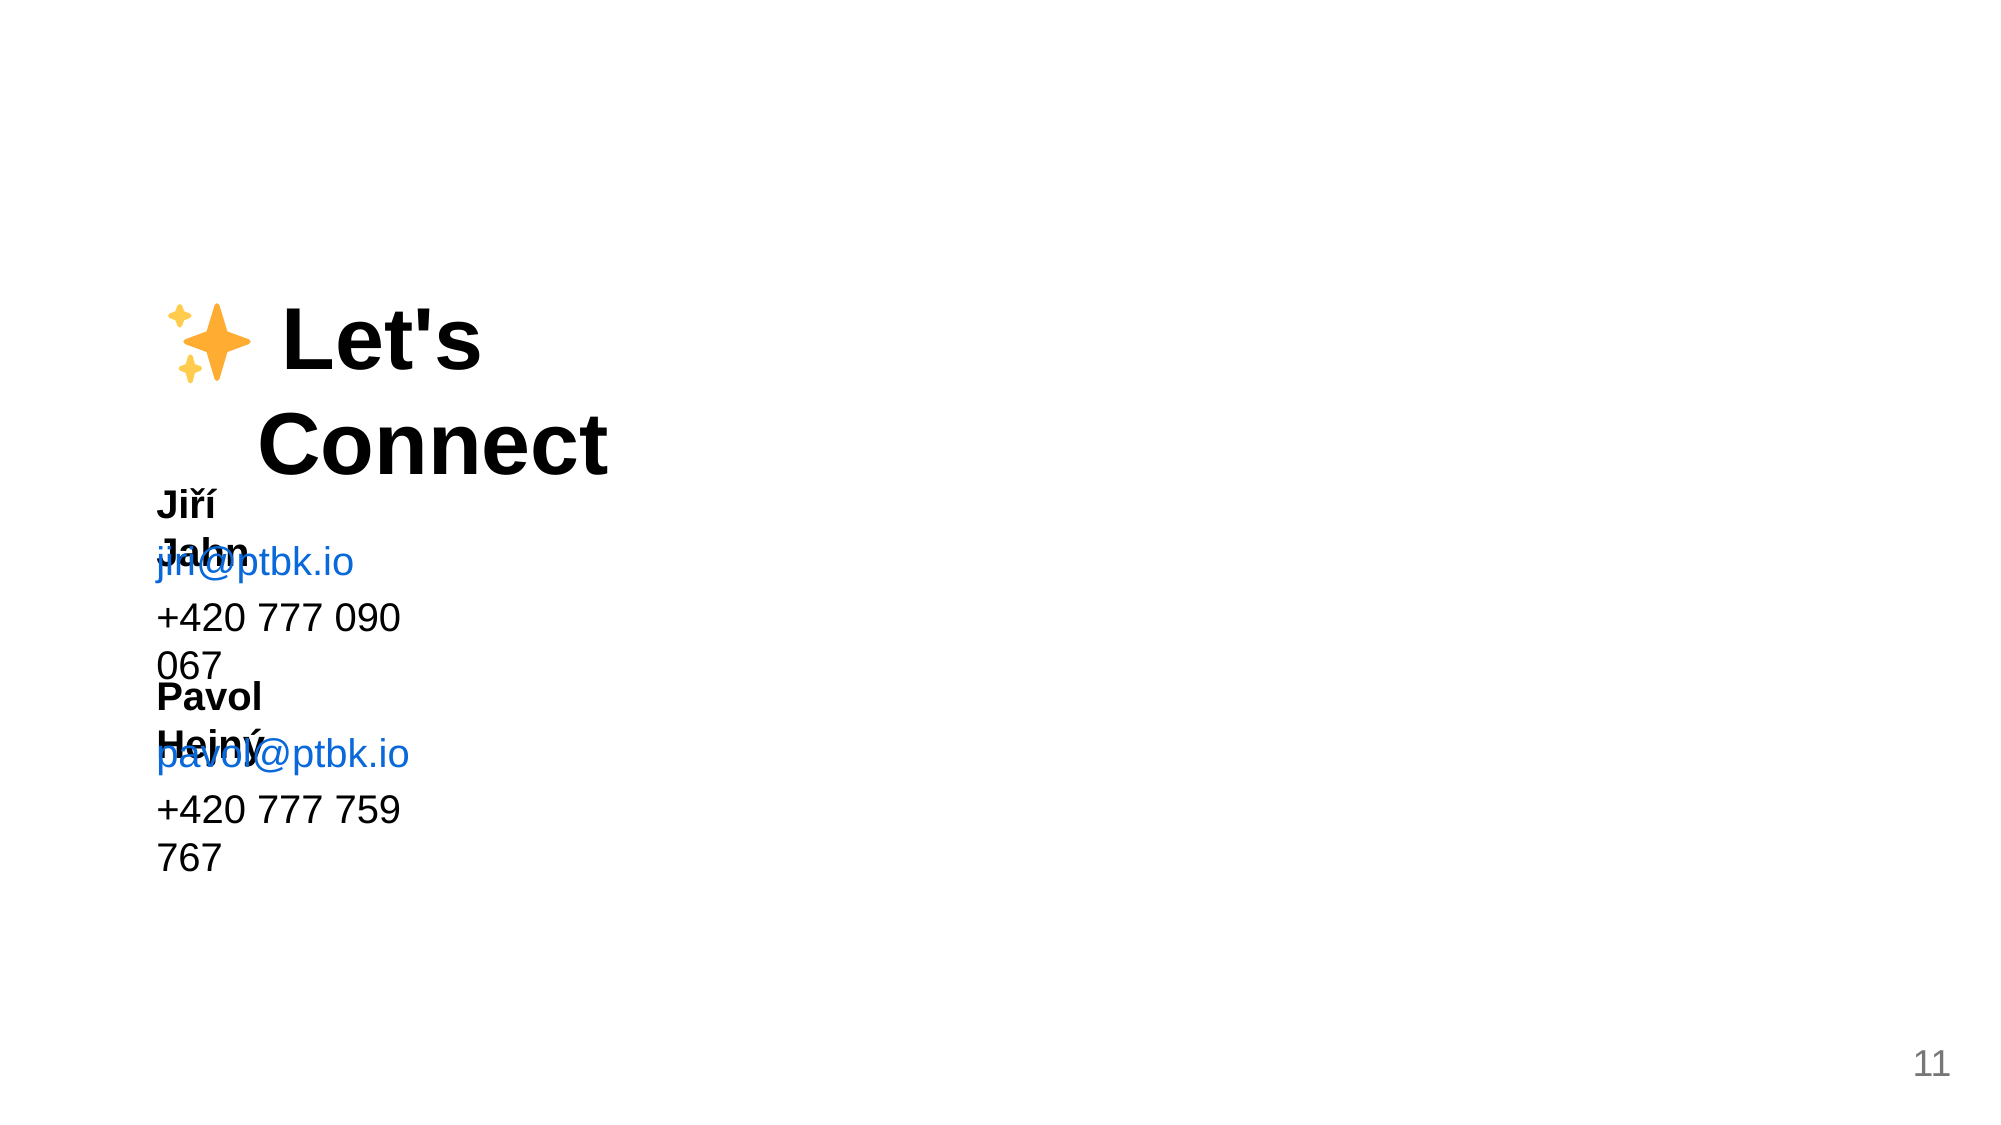

Let's Connect

Jiří Jahn
jiri@ptbk.io
+420 777 090 067
Pavol Hejný
pavol@ptbk.io
+420 777 759 767
11